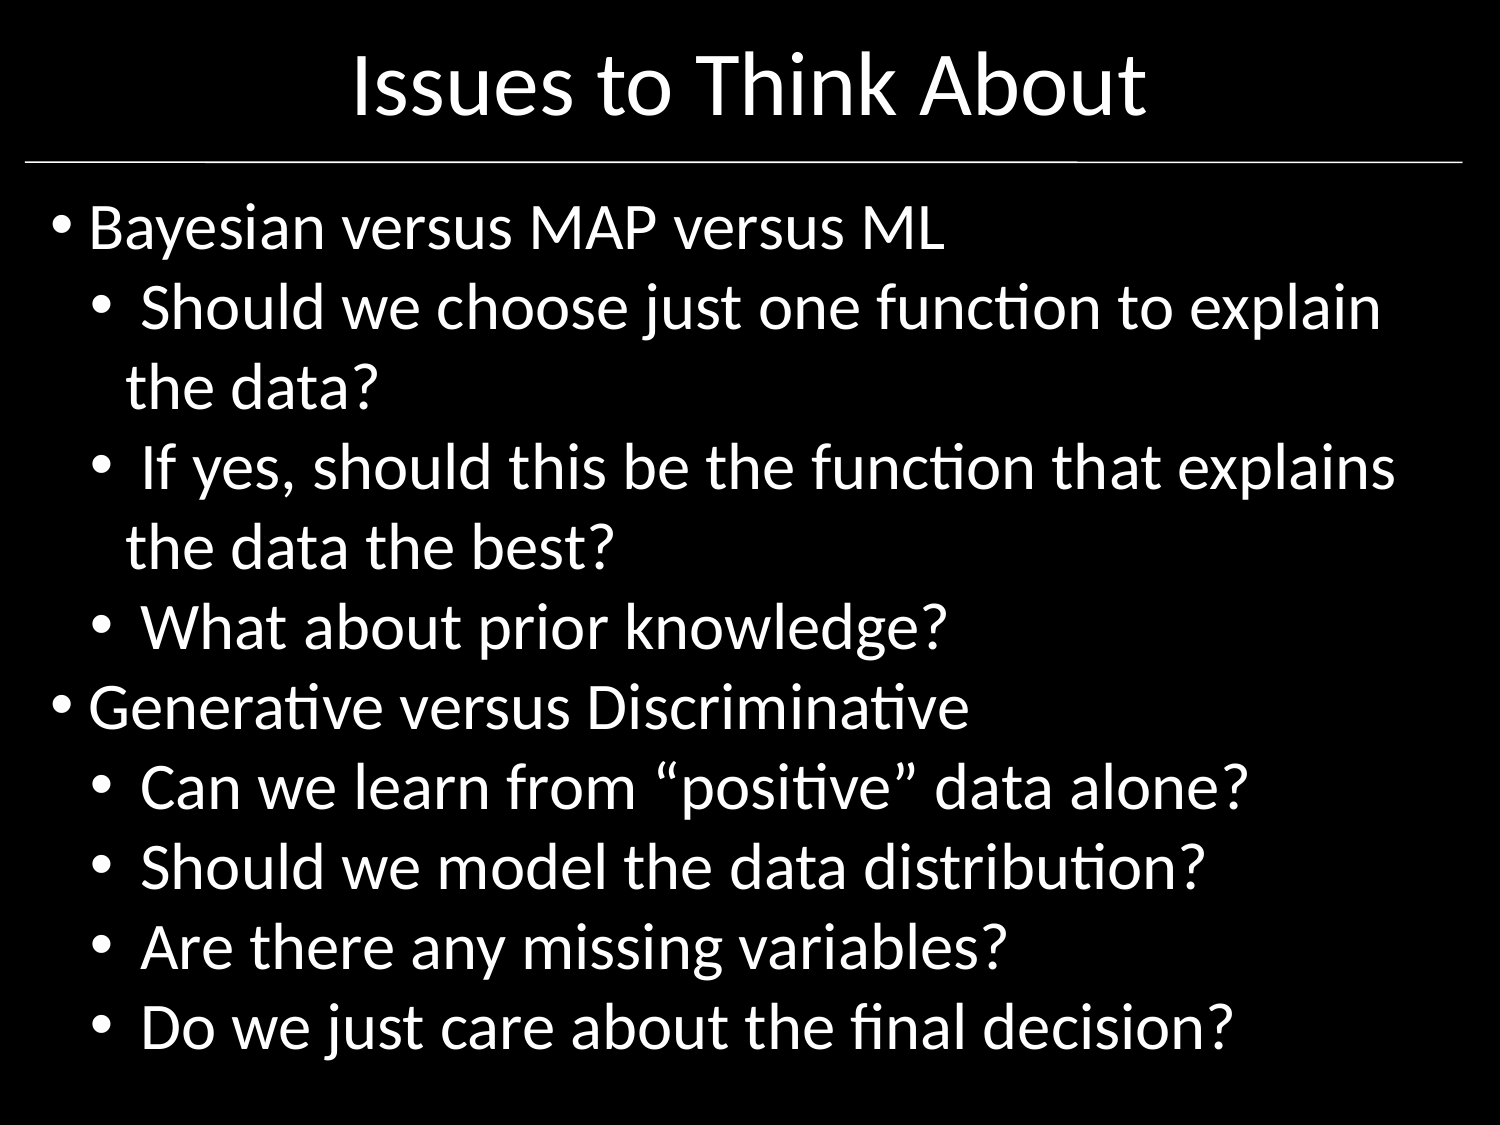

# Issues to Think About

 Bayesian versus MAP versus ML
 Should we choose just one function to explain the data?
 If yes, should this be the function that explains the data the best?
 What about prior knowledge?
 Generative versus Discriminative
 Can we learn from “positive” data alone?
 Should we model the data distribution?
 Are there any missing variables?
 Do we just care about the final decision?